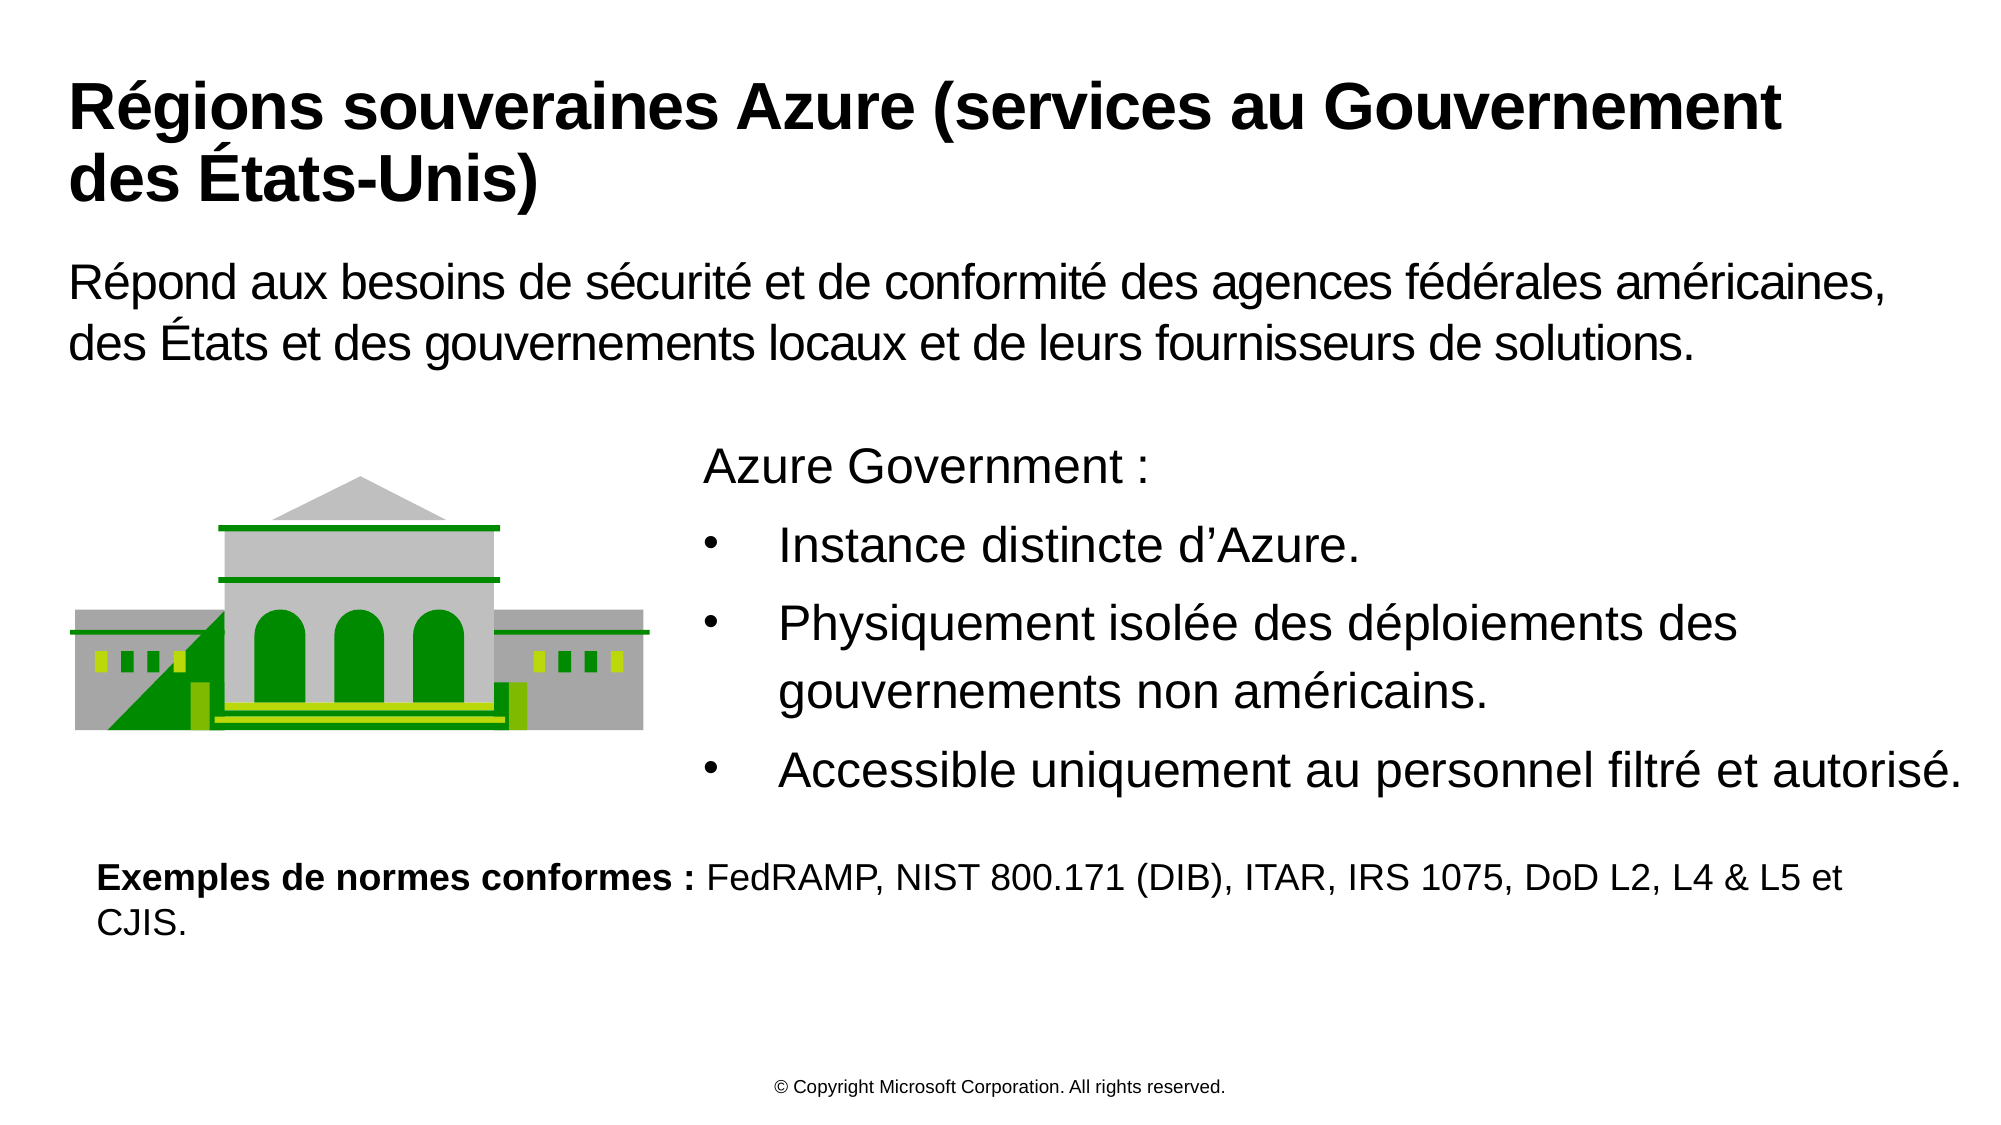

# Régions souveraines Azure (services au Gouvernement des États-Unis)
Répond aux besoins de sécurité et de conformité des agences fédérales américaines, des États et des gouvernements locaux et de leurs fournisseurs de solutions.
Azure Government :
Instance distincte d’Azure.
Physiquement isolée des déploiements des gouvernements non américains.
Accessible uniquement au personnel filtré et autorisé.

Exemples de normes conformes : FedRAMP, NIST 800.171 (DIB), ITAR, IRS 1075, DoD L2, L4 & L5 et CJIS.